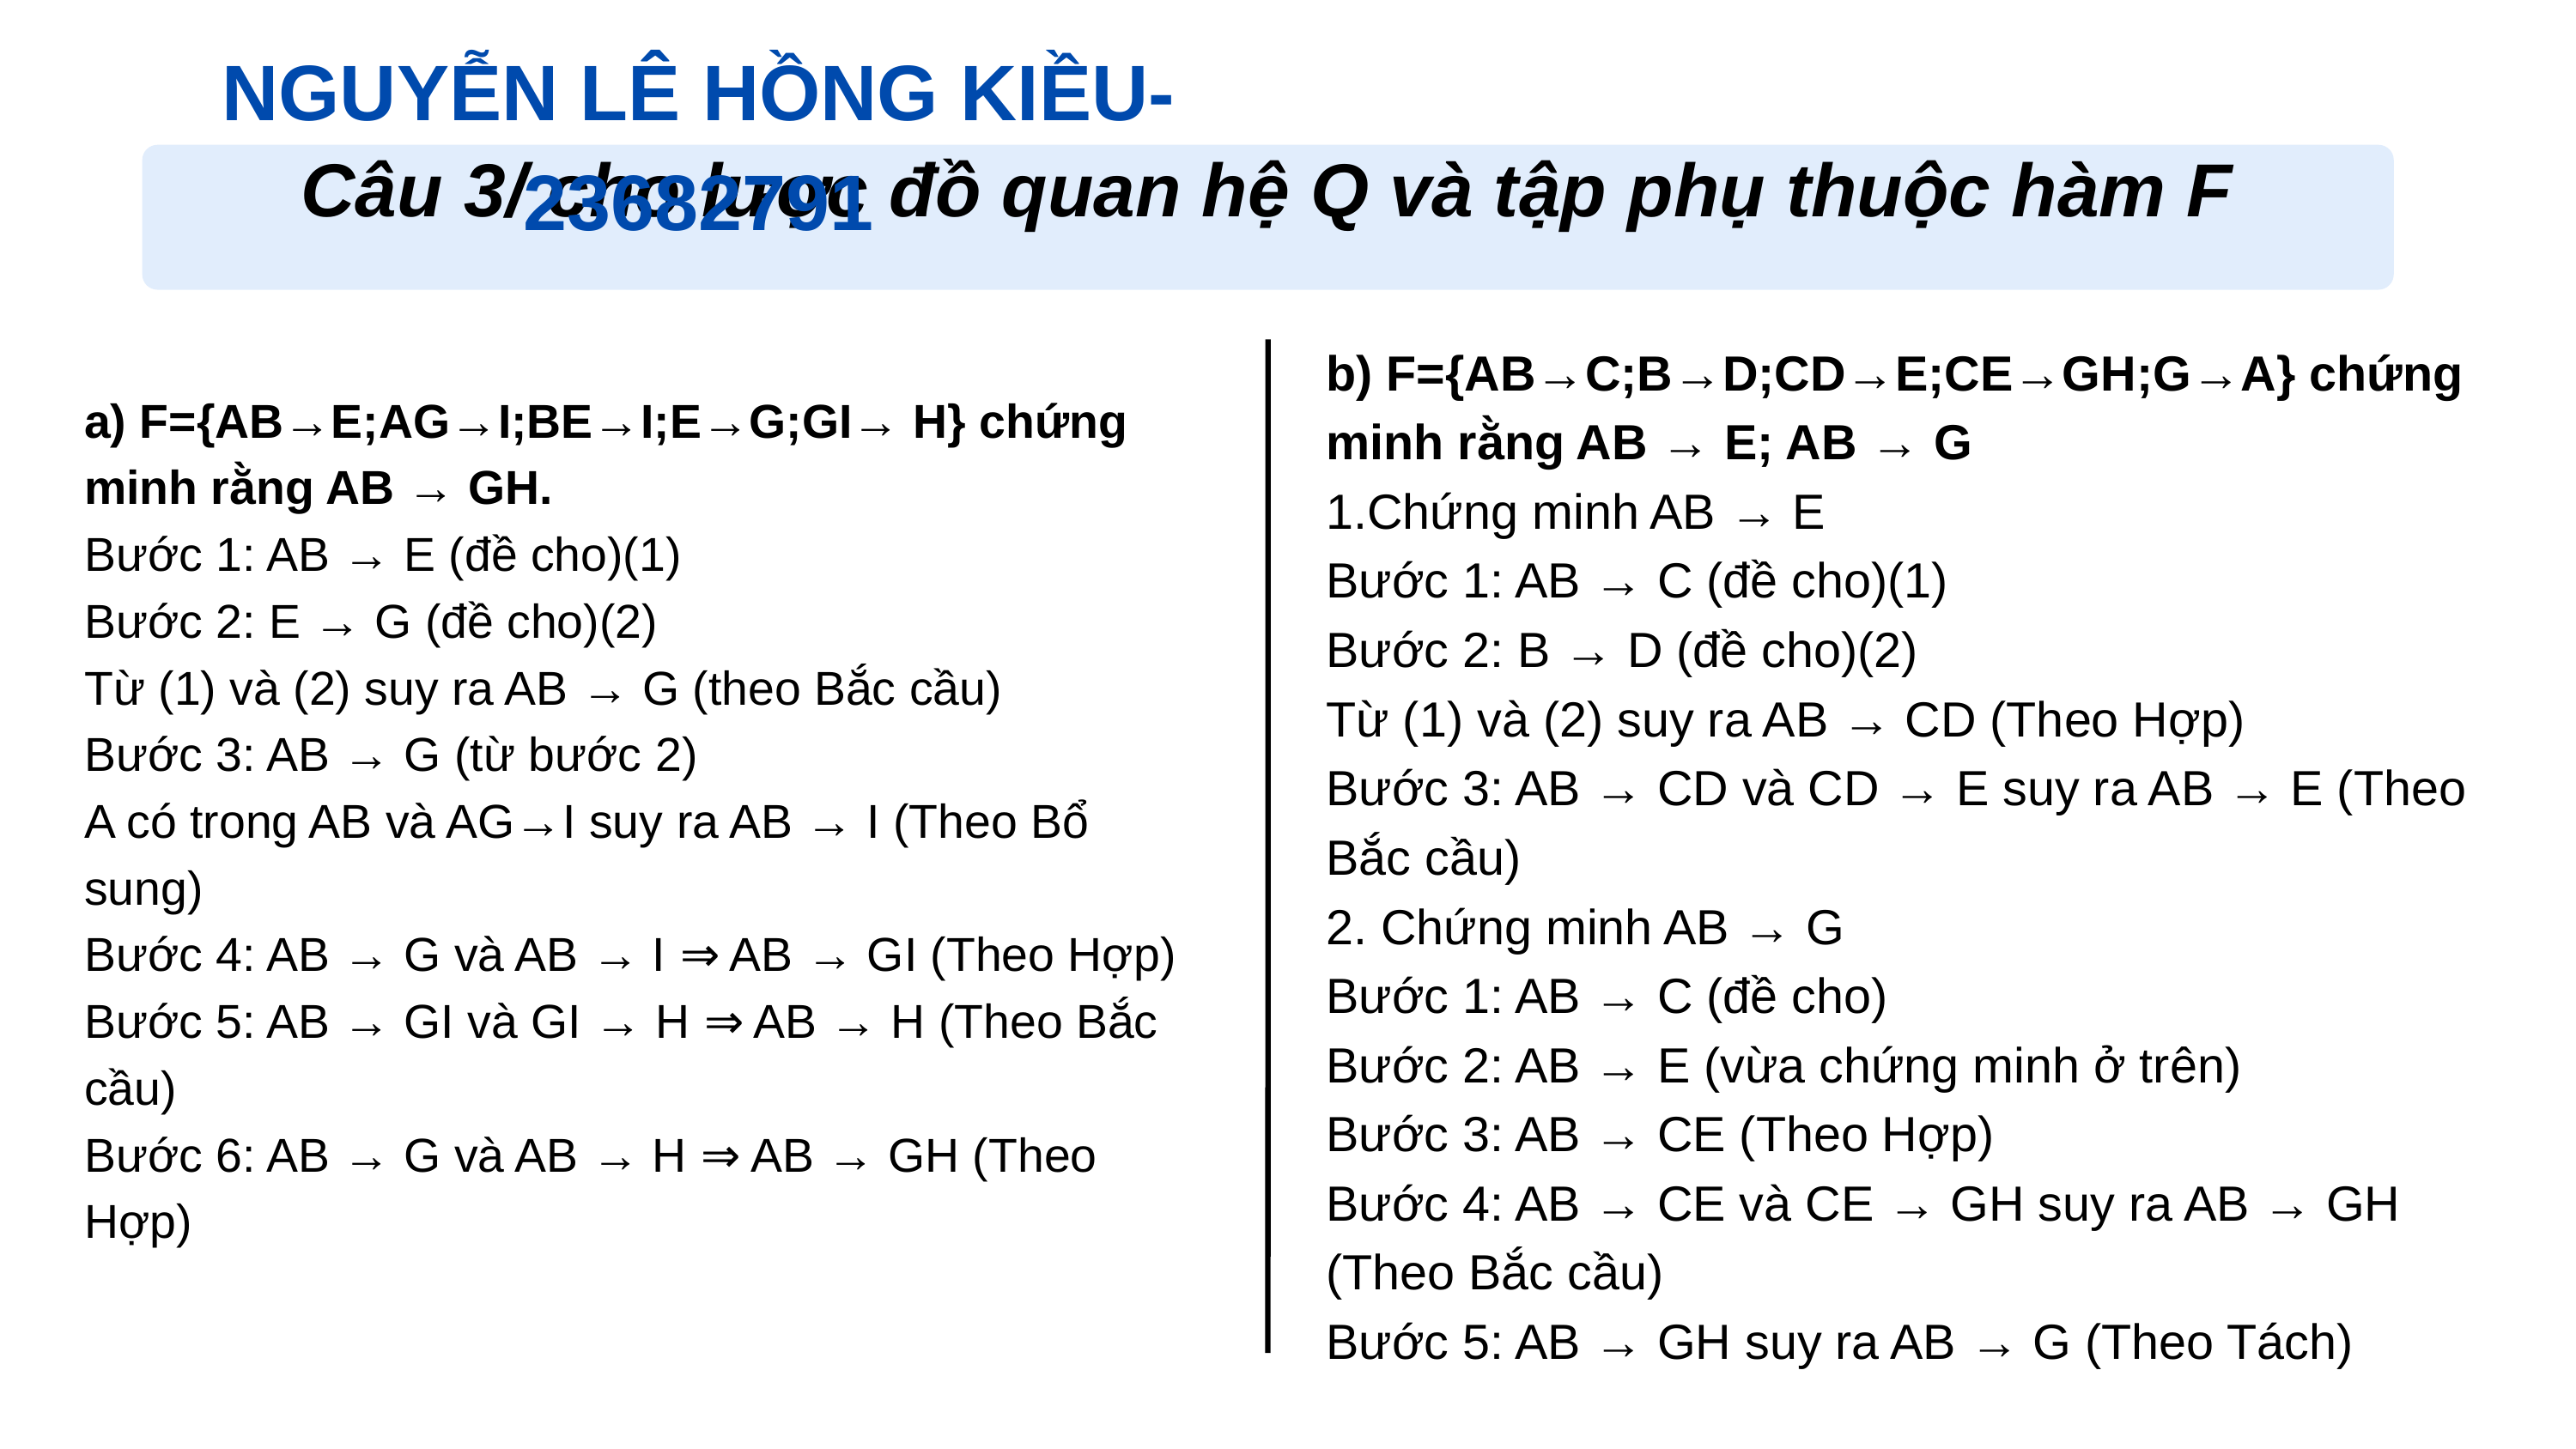

NGUYỄN LÊ HỒNG KIỀU- 23682791

 Câu 3/ cho lược đồ quan hệ Q và tập phụ thuộc hàm F

b) F={AB→C;B→D;CD→E;CE→GH;G→A} chứng minh rằng AB → E; AB → G
1.Chứng minh AB → E
Bước 1: AB → C (đề cho)(1)
Bước 2: B → D (đề cho)(2)
Từ (1) và (2) suy ra AB → CD (Theo Hợp)
Bước 3: AB → CD và CD → E suy ra AB → E (Theo Bắc cầu)
2. Chứng minh AB → G
Bước 1: AB → C (đề cho)
Bước 2: AB → E (vừa chứng minh ở trên)
Bước 3: AB → CE (Theo Hợp)
Bước 4: AB → CE và CE → GH suy ra AB → GH (Theo Bắc cầu)
Bước 5: AB → GH suy ra AB → G (Theo Tách)

a) F={AB→E;AG→I;BE→I;E→G;GI→ H} chứng minh rằng AB → GH.
Bước 1: AB → E (đề cho)(1)
Bước 2: E → G (đề cho)(2)
Từ (1) và (2) suy ra AB → G (theo Bắc cầu)
Bước 3: AB → G (từ bước 2)
A có trong AB và AG→I suy ra AB → I (Theo Bổ sung)
Bước 4: AB → G và AB → I ⇒ AB → GI (Theo Hợp)
Bước 5: AB → GI và GI → H ⇒ AB → H (Theo Bắc cầu)
Bước 6: AB → G và AB → H ⇒ AB → GH (Theo Hợp)